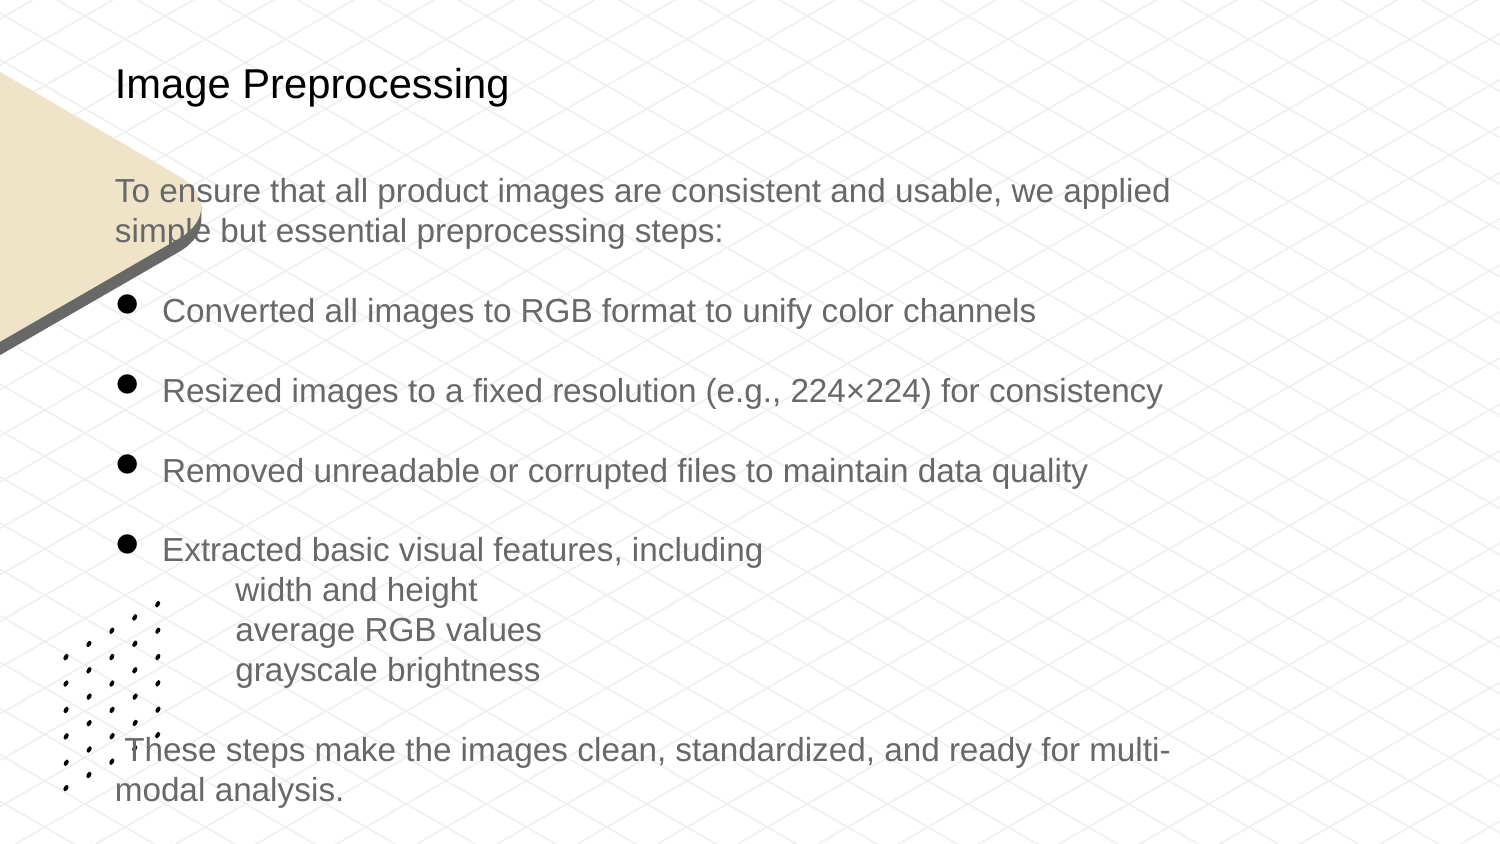

Image Preprocessing
To ensure that all product images are consistent and usable, we applied simple but essential preprocessing steps:

Converted all images to RGB format to unify color channels

Resized images to a fixed resolution (e.g., 224×224) for consistency

Removed unreadable or corrupted files to maintain data quality

Extracted basic visual features, including
             width and height
             average RGB values
             grayscale brightness

 These steps make the images clean, standardized, and ready for multi-modal analysis.